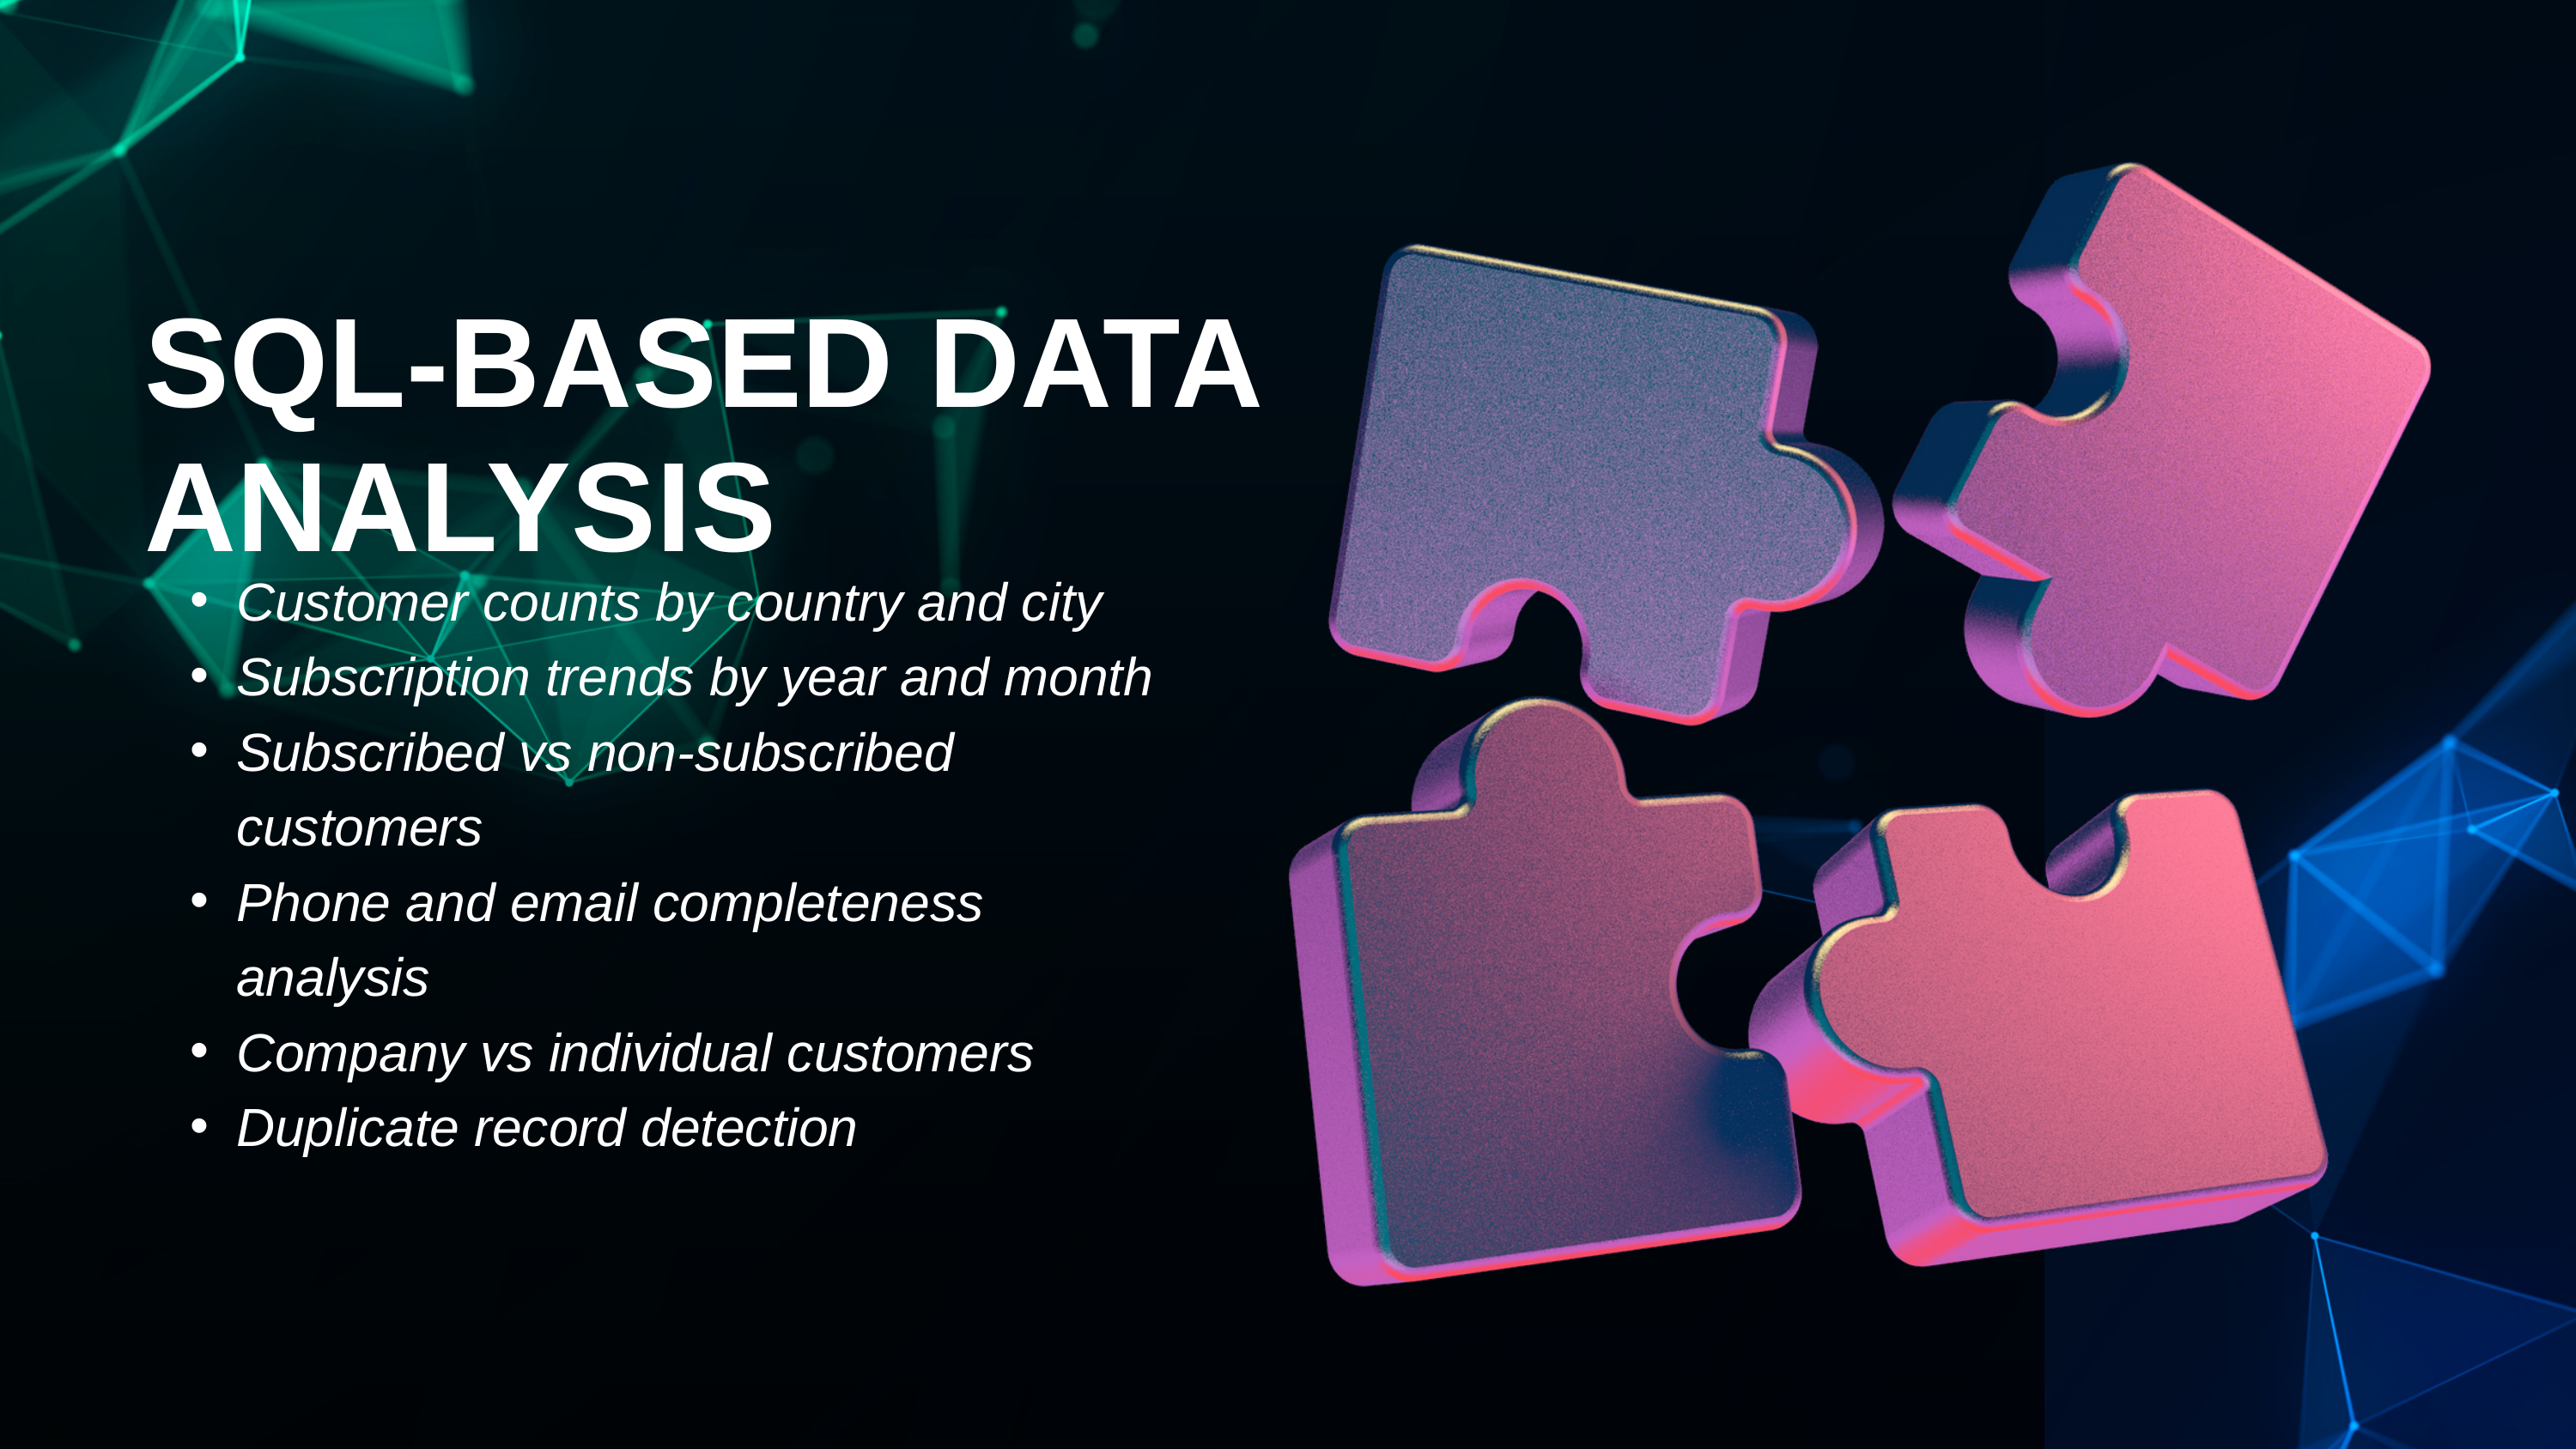

SQL-BASED DATA ANALYSIS
Customer counts by country and city
Subscription trends by year and month
Subscribed vs non-subscribed customers
Phone and email completeness analysis
Company vs individual customers
Duplicate record detection